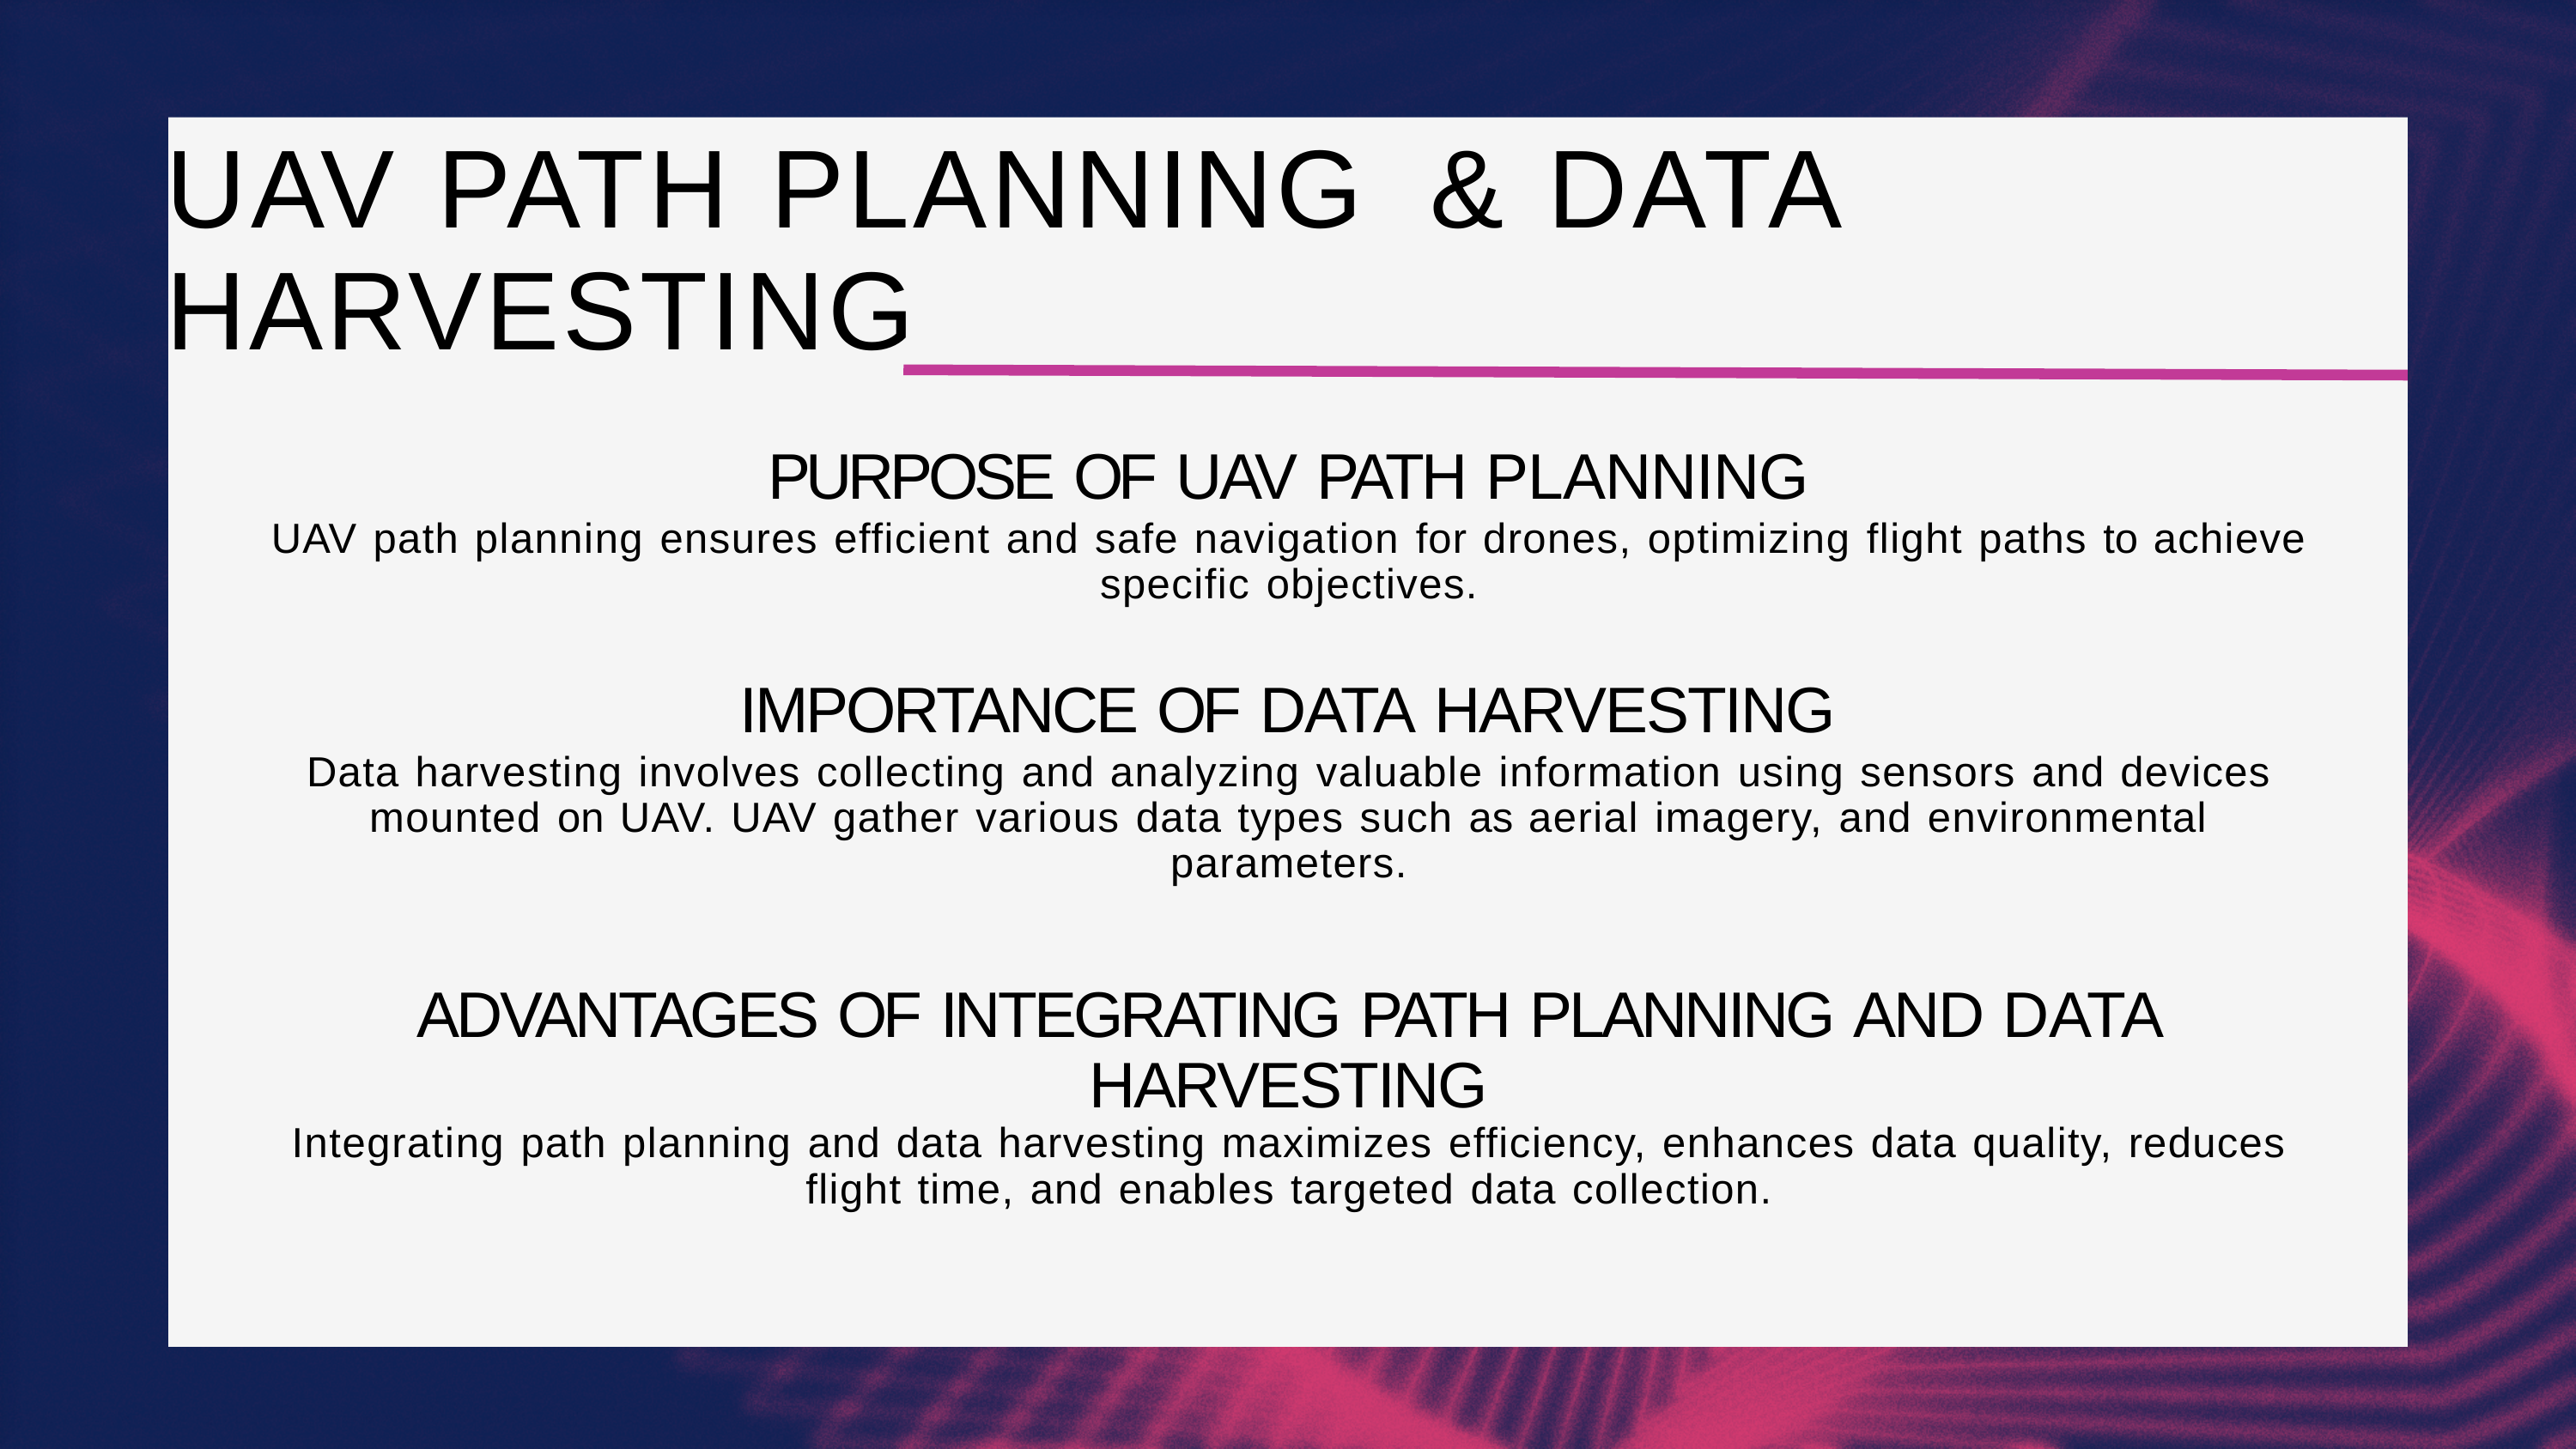

# UAV PATH PLANNING	& DATA HARVESTING

PURPOSE OF UAV PATH PLANNING
UAV path planning ensures efficient and safe navigation for drones, optimizing flight paths to achieve specific objectives.

IMPORTANCE OF DATA HARVESTING
Data harvesting involves collecting and analyzing valuable information using sensors and devices mounted on UAV. UAV gather various data types such as aerial imagery, and environmental parameters.

ADVANTAGES OF INTEGRATING PATH PLANNING AND DATA HARVESTING
Integrating path planning and data harvesting maximizes efficiency, enhances data quality, reduces flight time, and enables targeted data collection.